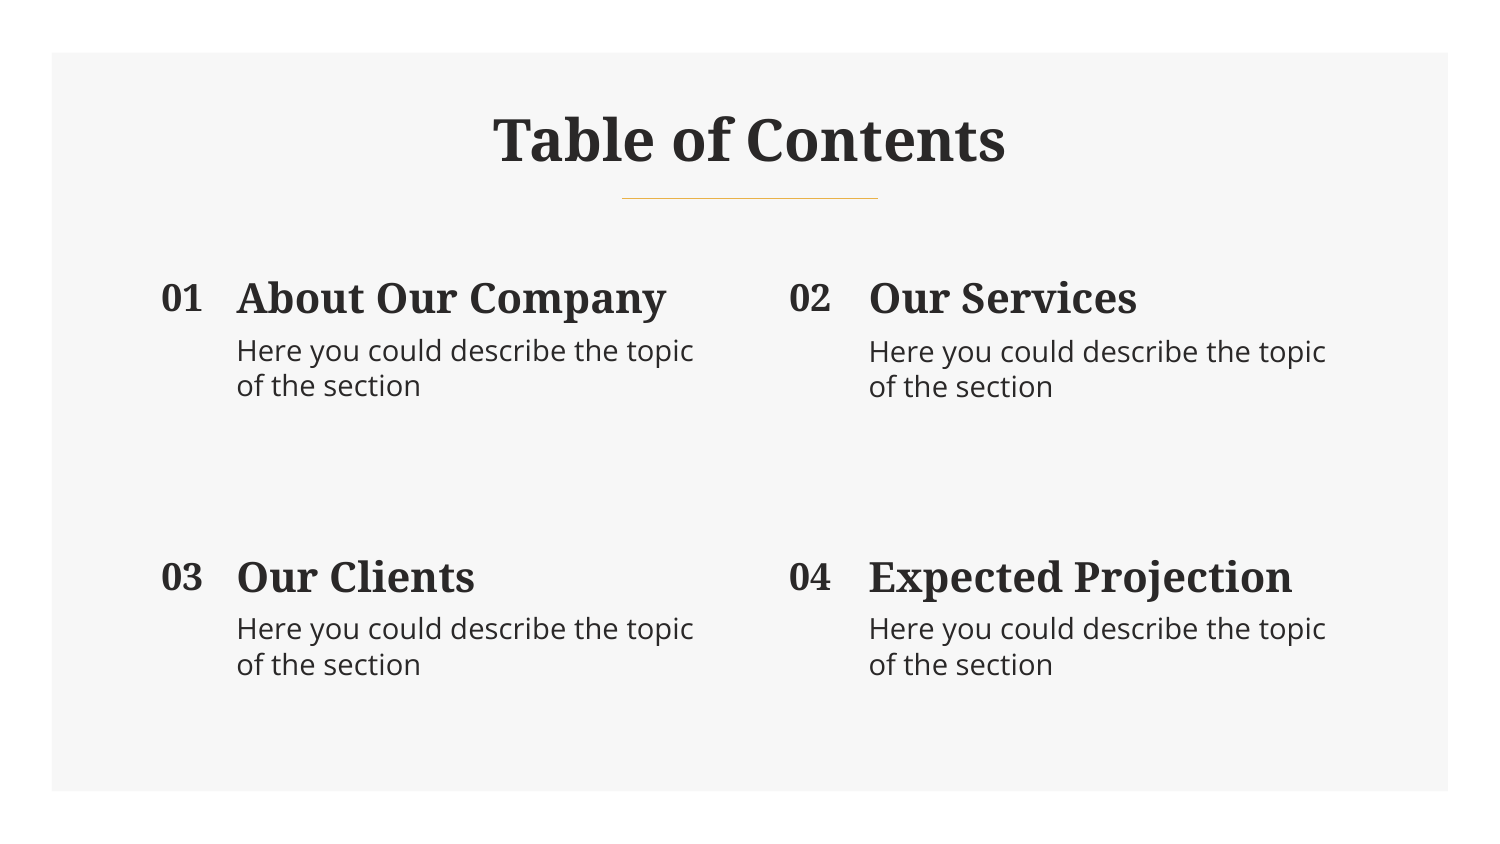

# Table of Contents
About Our Company
Our Services
02
01
Here you could describe the topic of the section
Here you could describe the topic of the section
Our Clients
Expected Projection
03
04
Here you could describe the topic of the section
Here you could describe the topic of the section